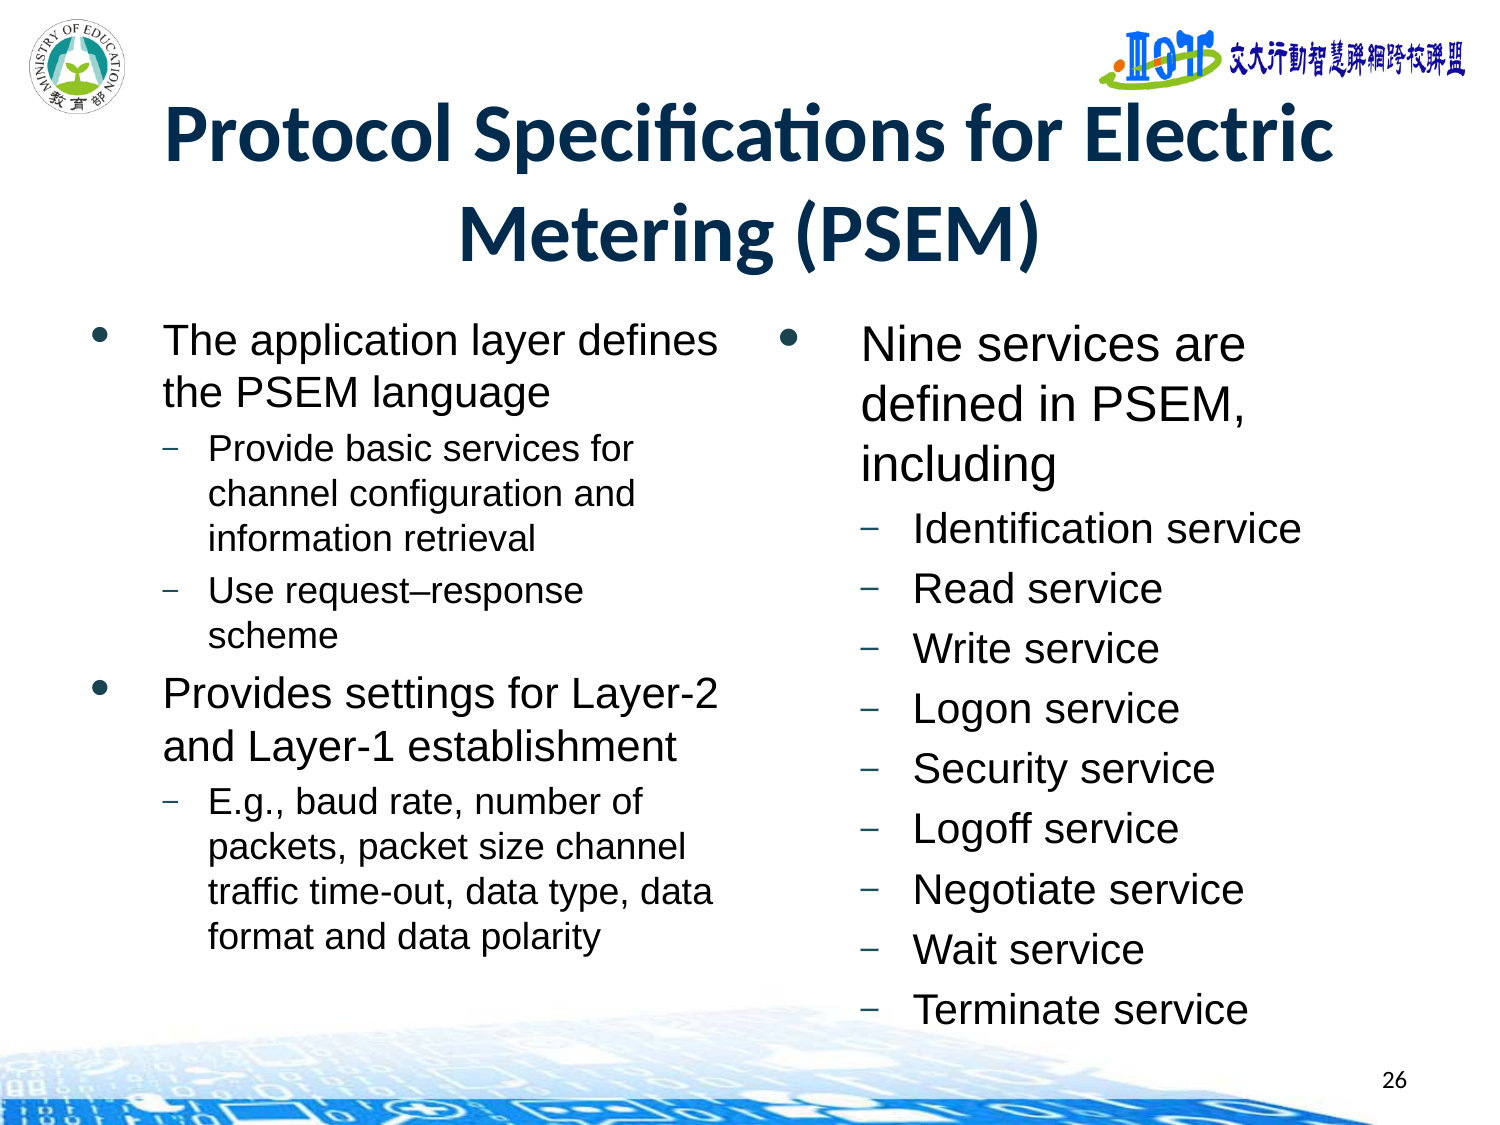

# Protocol Specifications for Electric Metering (PSEM)
The application layer defines the PSEM language
Provide basic services for channel configuration and information retrieval
Use request–response scheme
Provides settings for Layer-2 and Layer-1 establishment
E.g., baud rate, number of packets, packet size channel traffic time-out, data type, data format and data polarity
Nine services are defined in PSEM, including
Identification service
Read service
Write service
Logon service
Security service
Logoff service
Negotiate service
Wait service
Terminate service

26